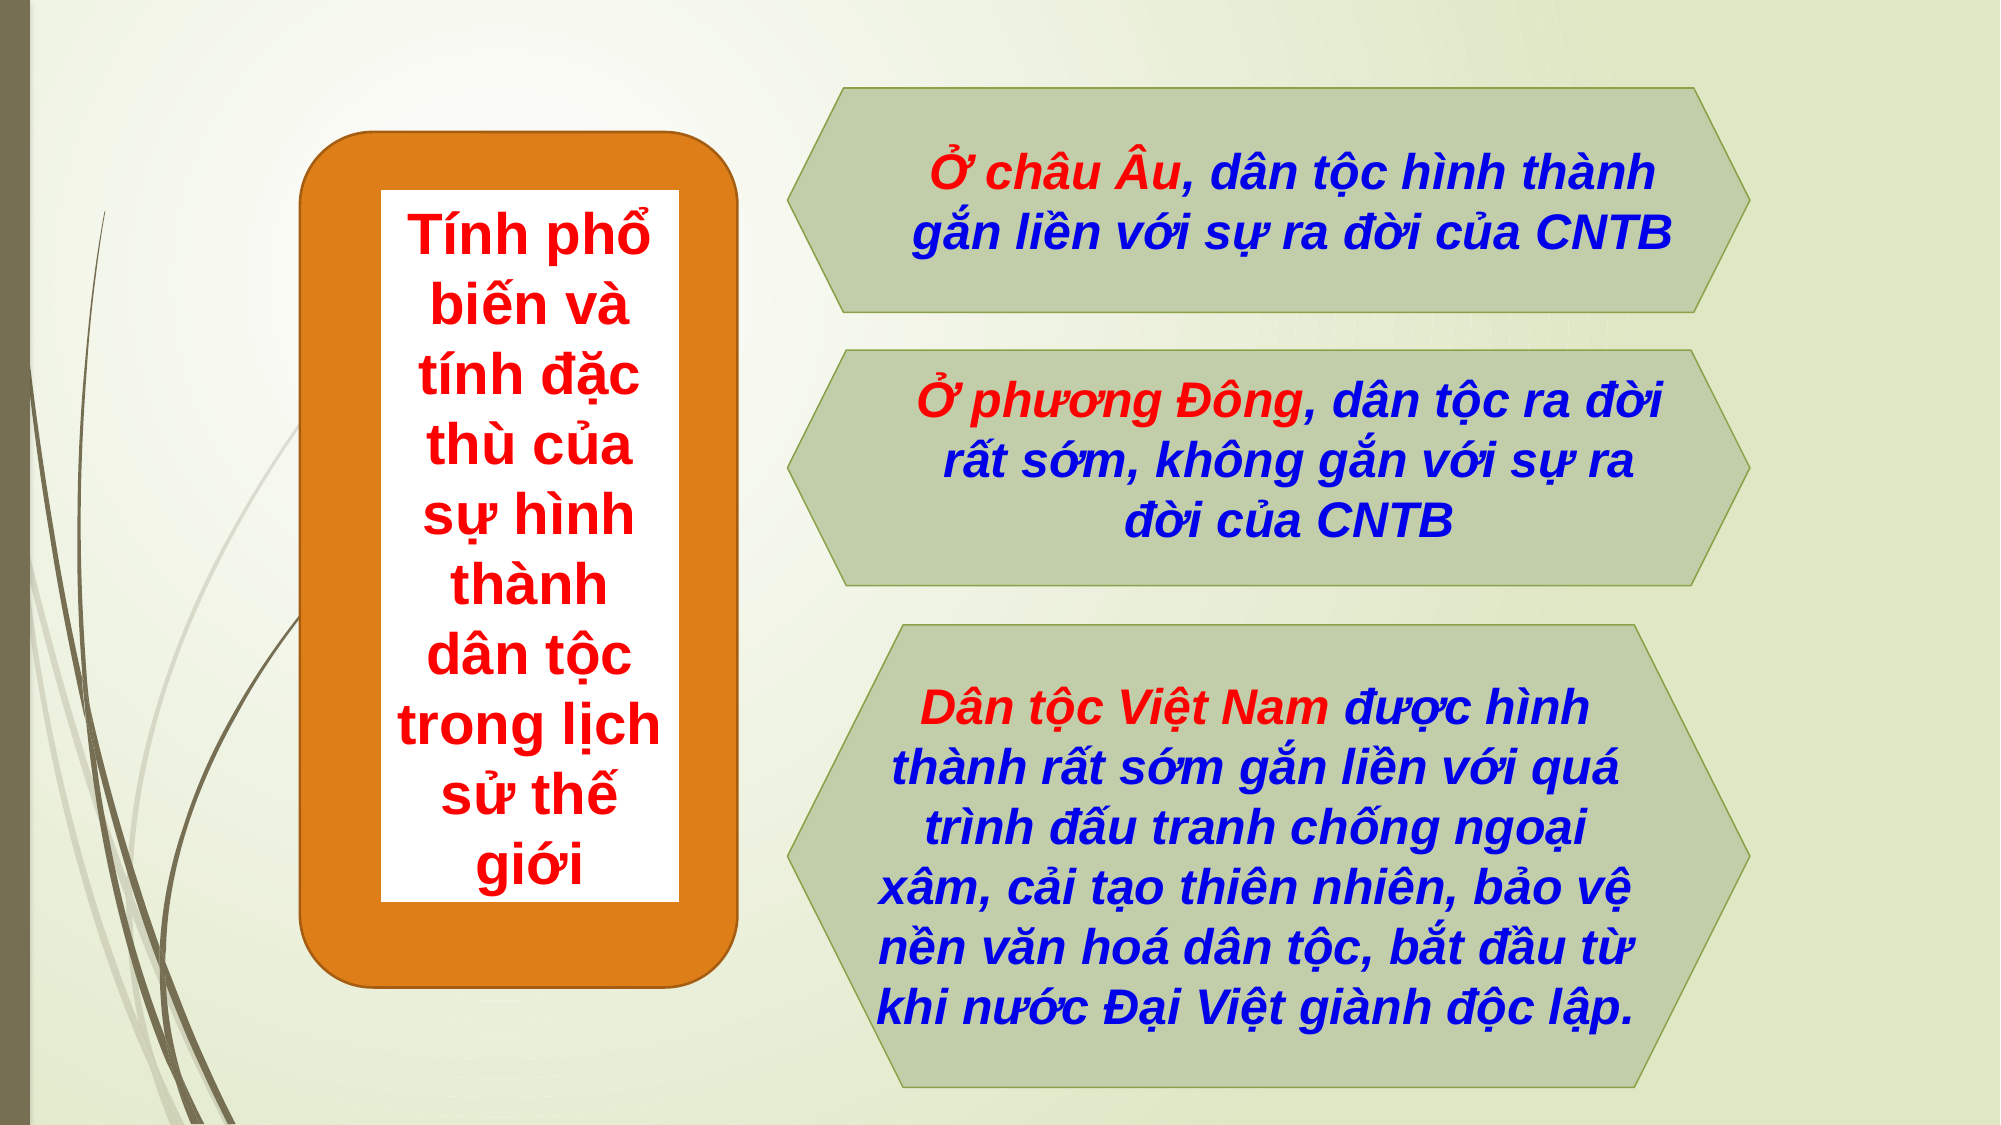

Ở châu Âu, dân tộc hình thành gắn liền với sự ra đời của CNTB

Tính phổ biến và tính đặc thù của sự hình thành dân tộc trong lịch sử thế giới

Ở phương Đông, dân tộc ra đời rất sớm, không gắn với sự ra đời của CNTB

Dân tộc Việt Nam được hình thành rất sớm gắn liền với quá trình đấu tranh chống ngoại xâm, cải tạo thiên nhiên, bảo vệ nền văn hoá dân tộc, bắt đầu từ khi nước Đại Việt giành độc lập.